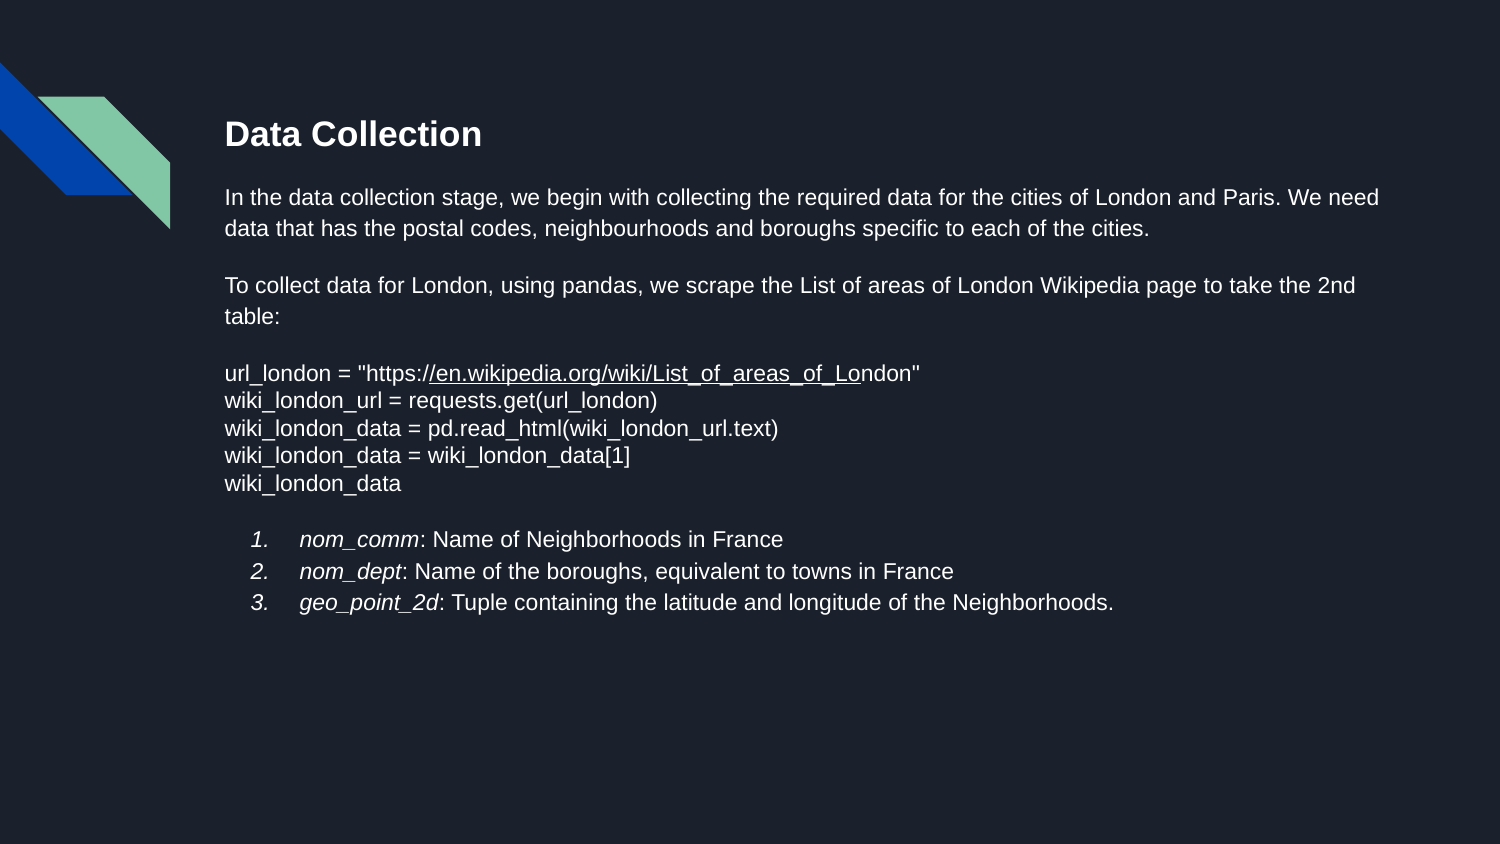

Data Collection
In the data collection stage, we begin with collecting the required data for the cities of London and Paris. We need data that has the postal codes, neighbourhoods and boroughs specific to each of the cities.
To collect data for London, using pandas, we scrape the List of areas of London Wikipedia page to take the 2nd table:
url_london = "https://en.wikipedia.org/wiki/List_of_areas_of_London"
wiki_london_url = requests.get(url_london)
wiki_london_data = pd.read_html(wiki_london_url.text)
wiki_london_data = wiki_london_data[1]
wiki_london_data
nom_comm: Name of Neighborhoods in France
nom_dept: Name of the boroughs, equivalent to towns in France
geo_point_2d: Tuple containing the latitude and longitude of the Neighborhoods.